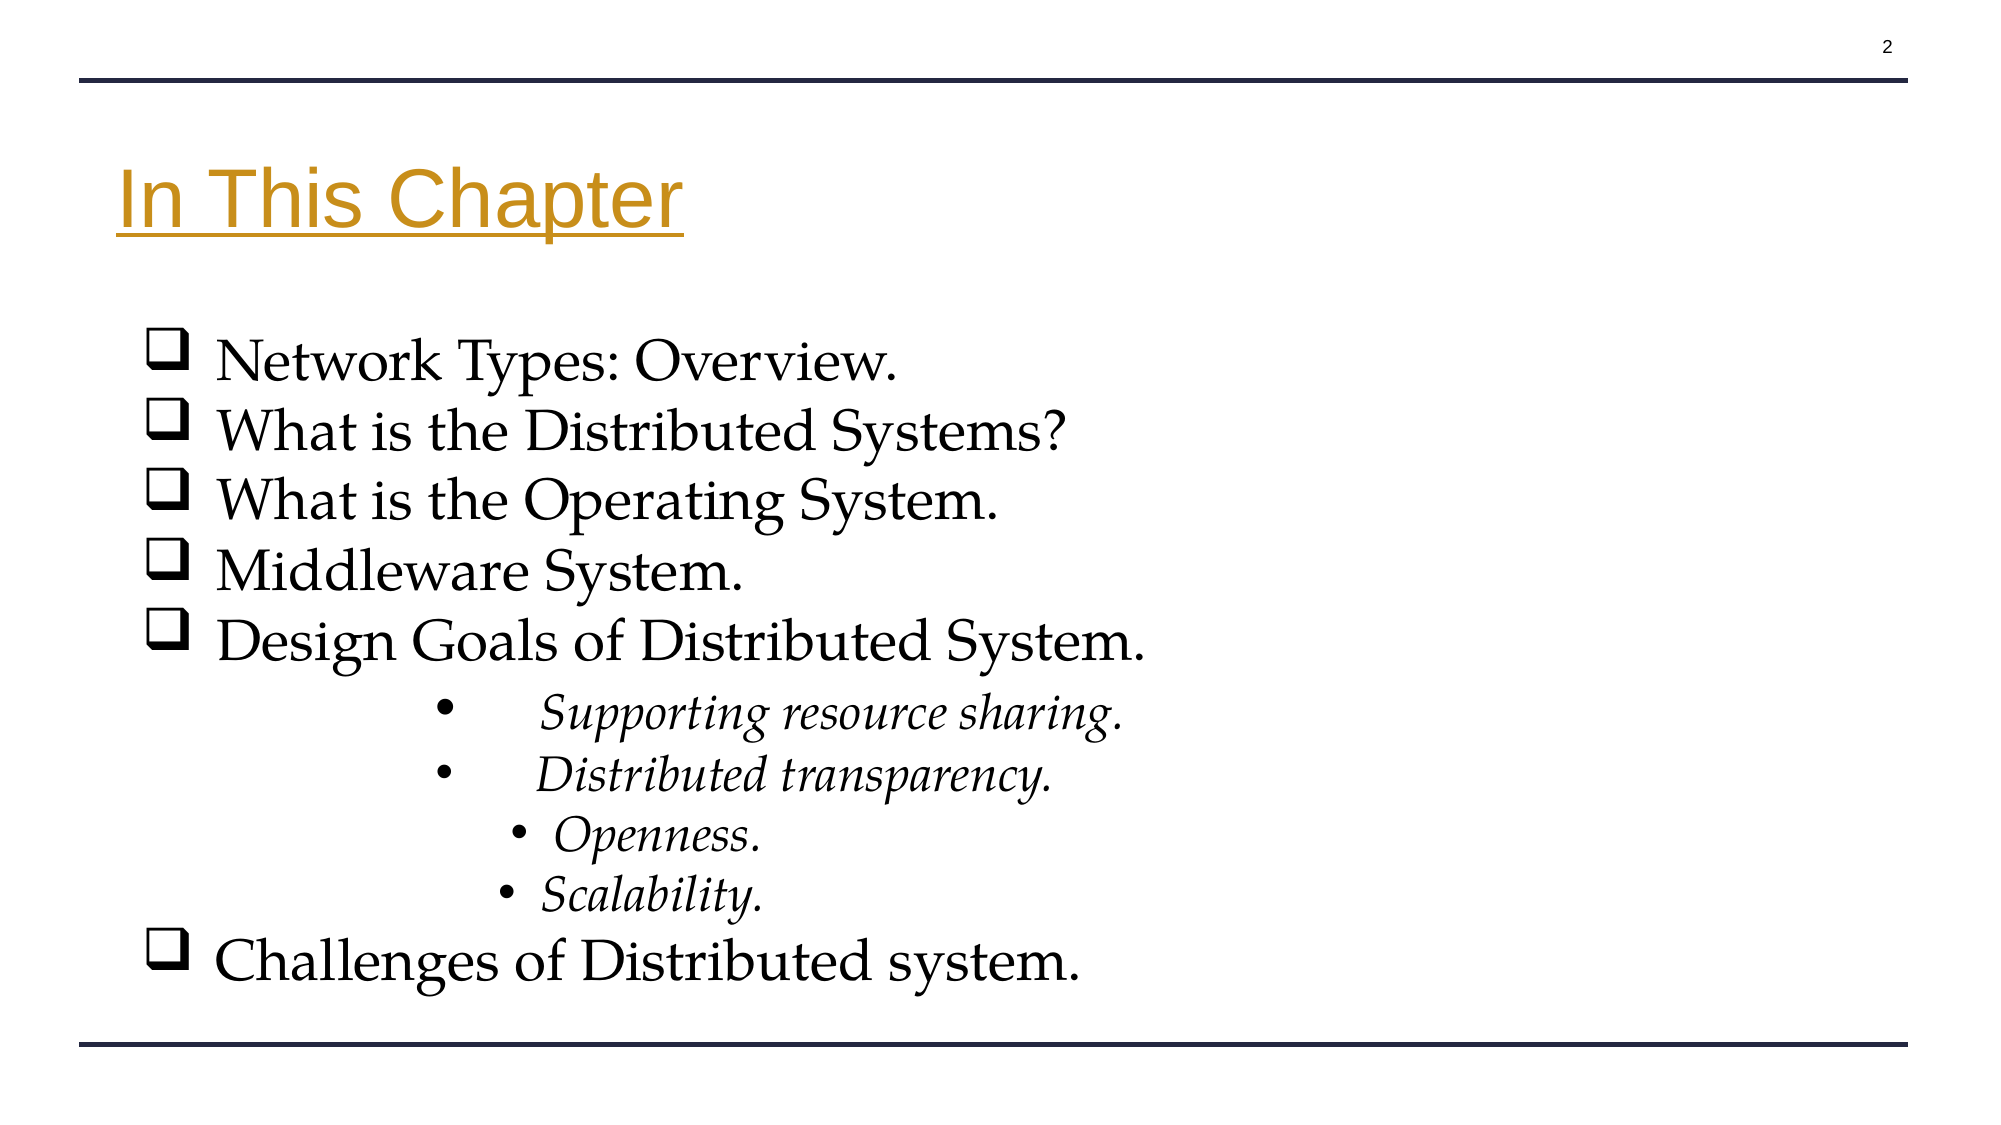

2
In This Chapter
Network Types: Overview.
What is the Distributed Systems?
What is the Operating System.
Middleware System.
Design Goals of Distributed System.
  Supporting resource sharing.
  Distributed transparency.
  Openness.
  Scalability.
Challenges of Distributed system.